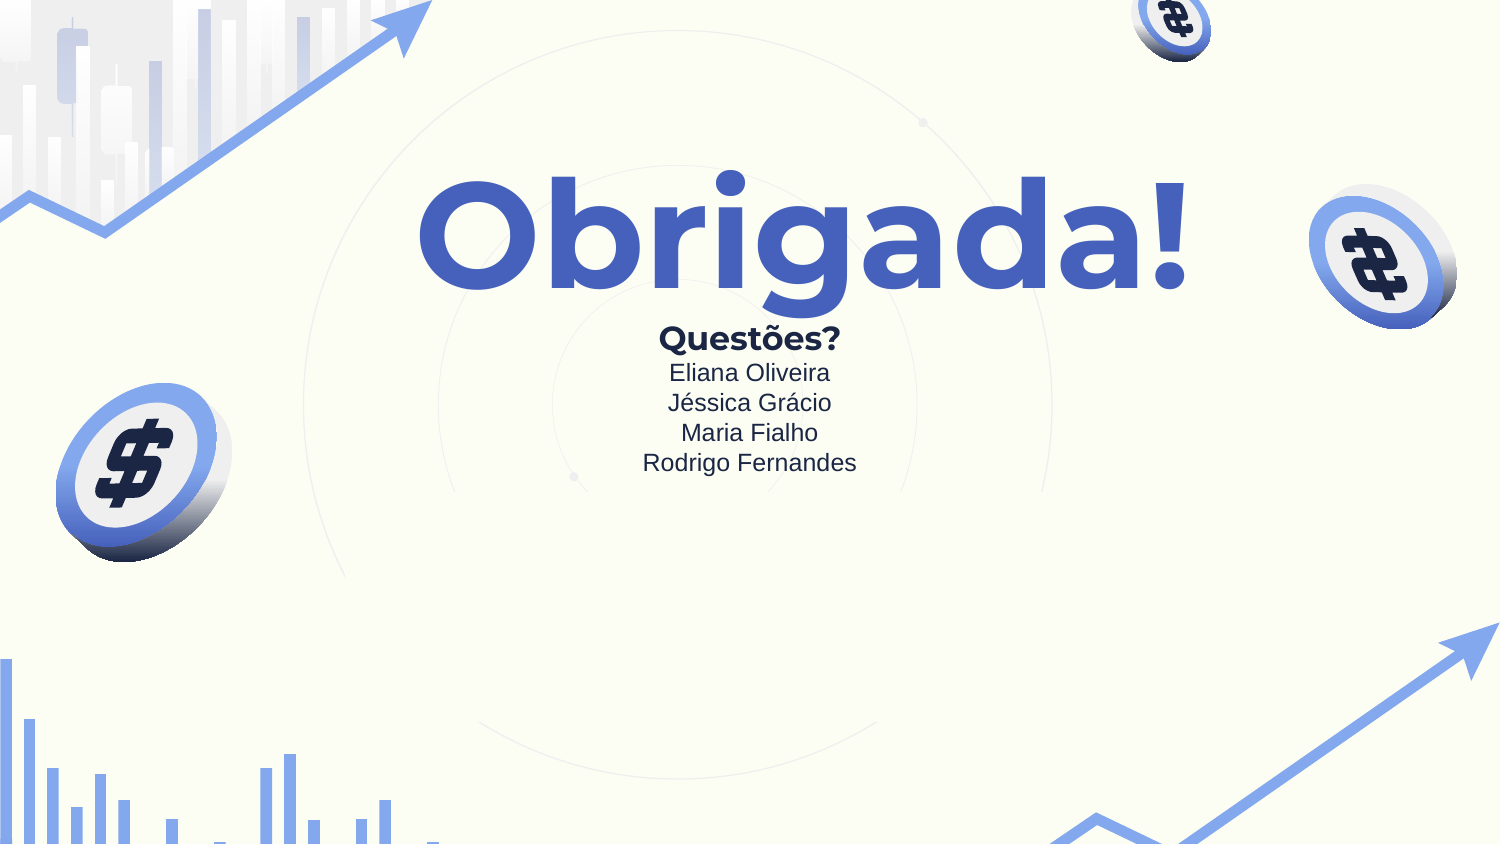

# Obrigada!
Questões?
Eliana Oliveira
Jéssica Grácio
Maria Fialho
Rodrigo Fernandes